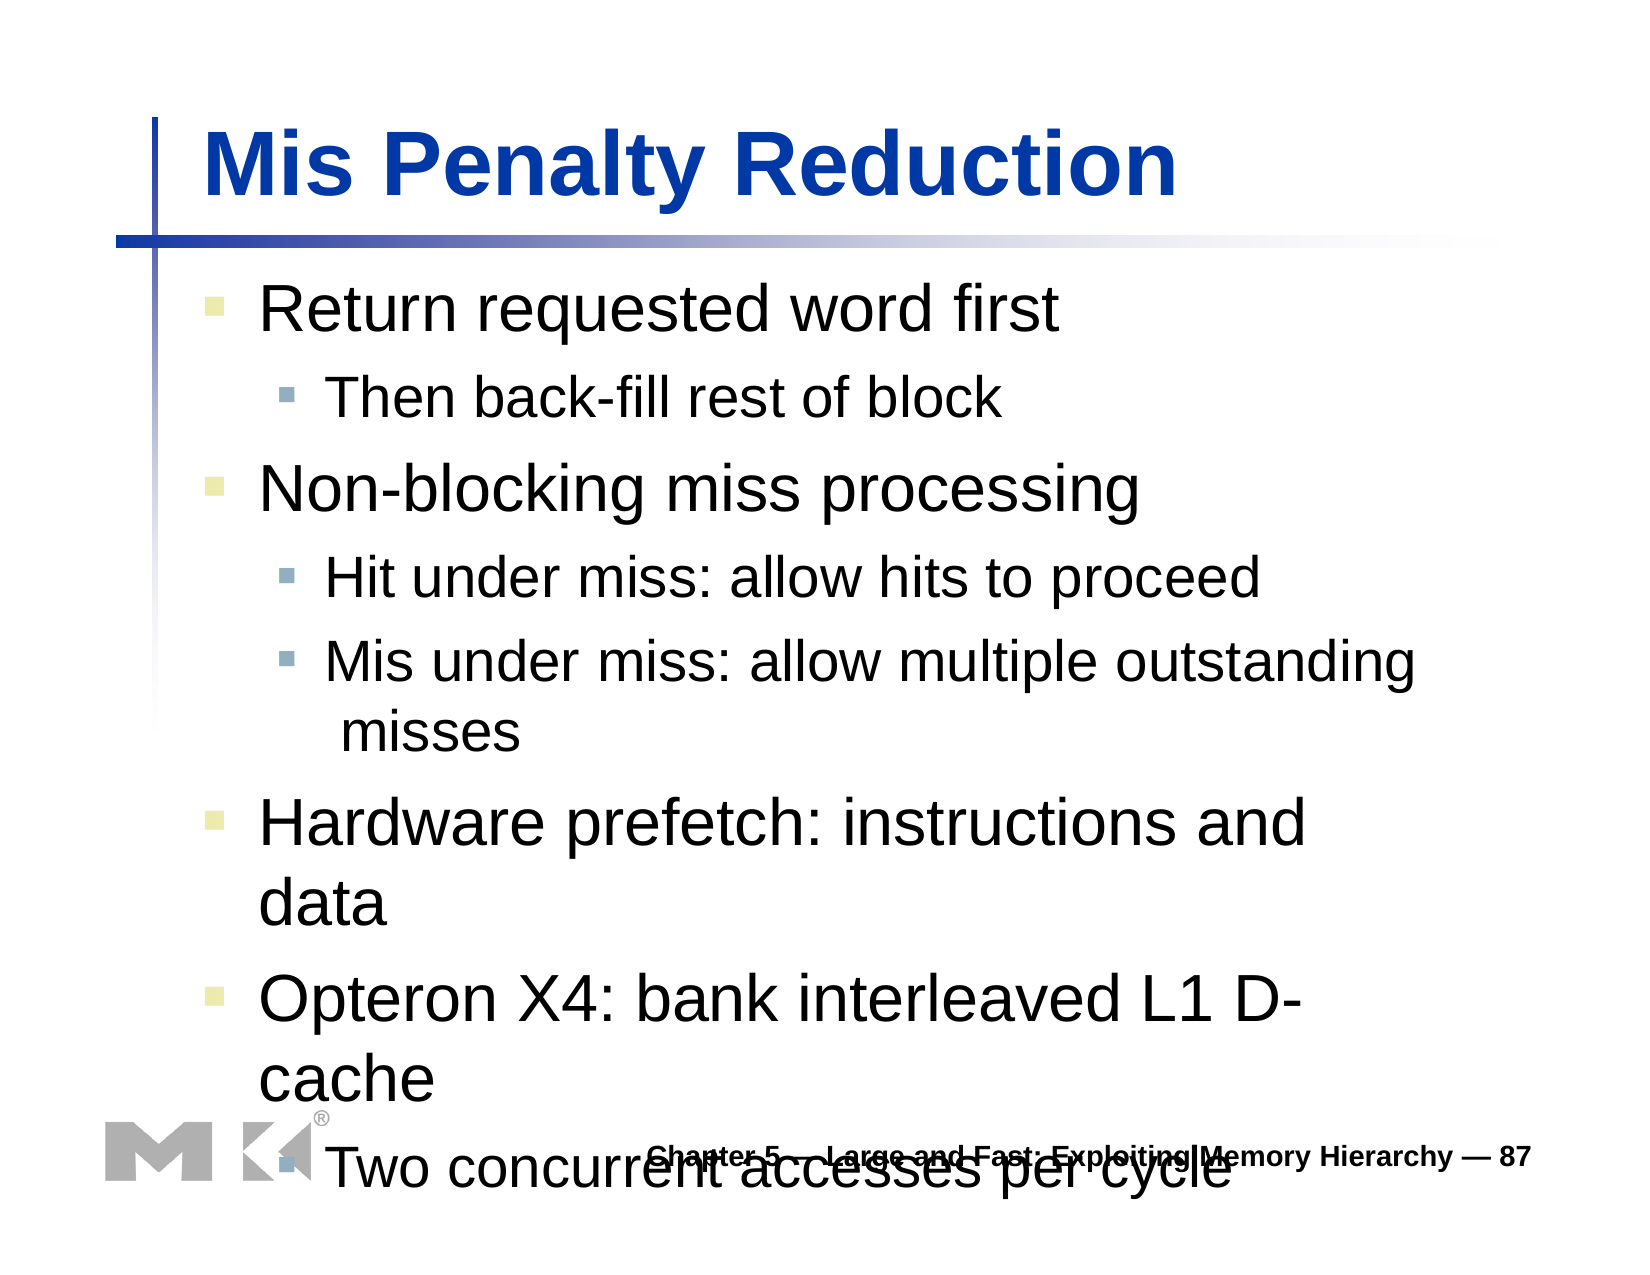

# Mis Penalty Reduction
Return requested word first
Then back-fill rest of block
Non-blocking miss processing
Hit under miss: allow hits to proceed
Mis under miss: allow multiple outstanding  misses
Hardware prefetch: instructions and data
Opteron X4: bank interleaved L1 D-cache
Two concurrent accesses per cycle
Chapter 5 — Large and Fast: Exploiting Memory Hierarchy — 87